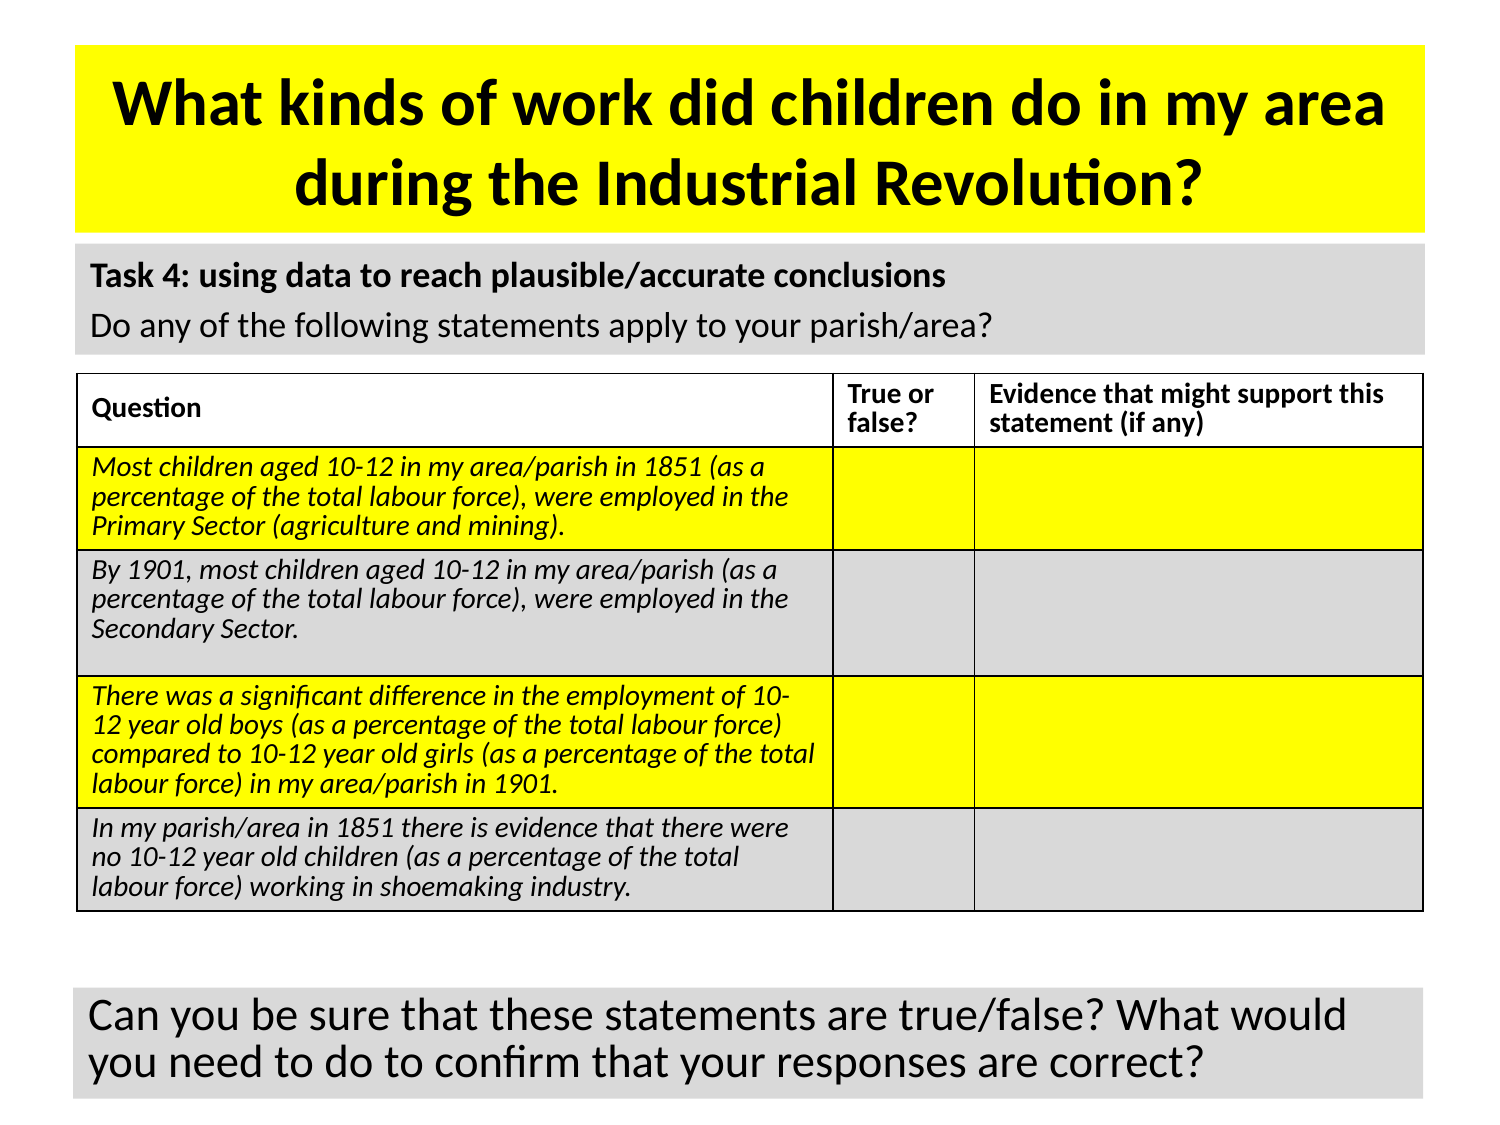

# What kinds of work did children do in my area during the Industrial Revolution?
Task 4: using data to reach plausible/accurate conclusions
Do any of the following statements apply to your parish/area?
| Question | True or false? | Evidence that might support this statement (if any) |
| --- | --- | --- |
| Most children aged 10-12 in my area/parish in 1851 (as a percentage of the total labour force), were employed in the Primary Sector (agriculture and mining). |  |  |
| By 1901, most children aged 10-12 in my area/parish (as a percentage of the total labour force), were employed in the Secondary Sector. |  |  |
| There was a significant difference in the employment of 10-12 year old boys (as a percentage of the total labour force) compared to 10-12 year old girls (as a percentage of the total labour force) in my area/parish in 1901. |  |  |
| In my parish/area in 1851 there is evidence that there were no 10-12 year old children (as a percentage of the total labour force) working in shoemaking industry. |  |  |
Can you be sure that these statements are true/false? What would you need to do to confirm that your responses are correct?